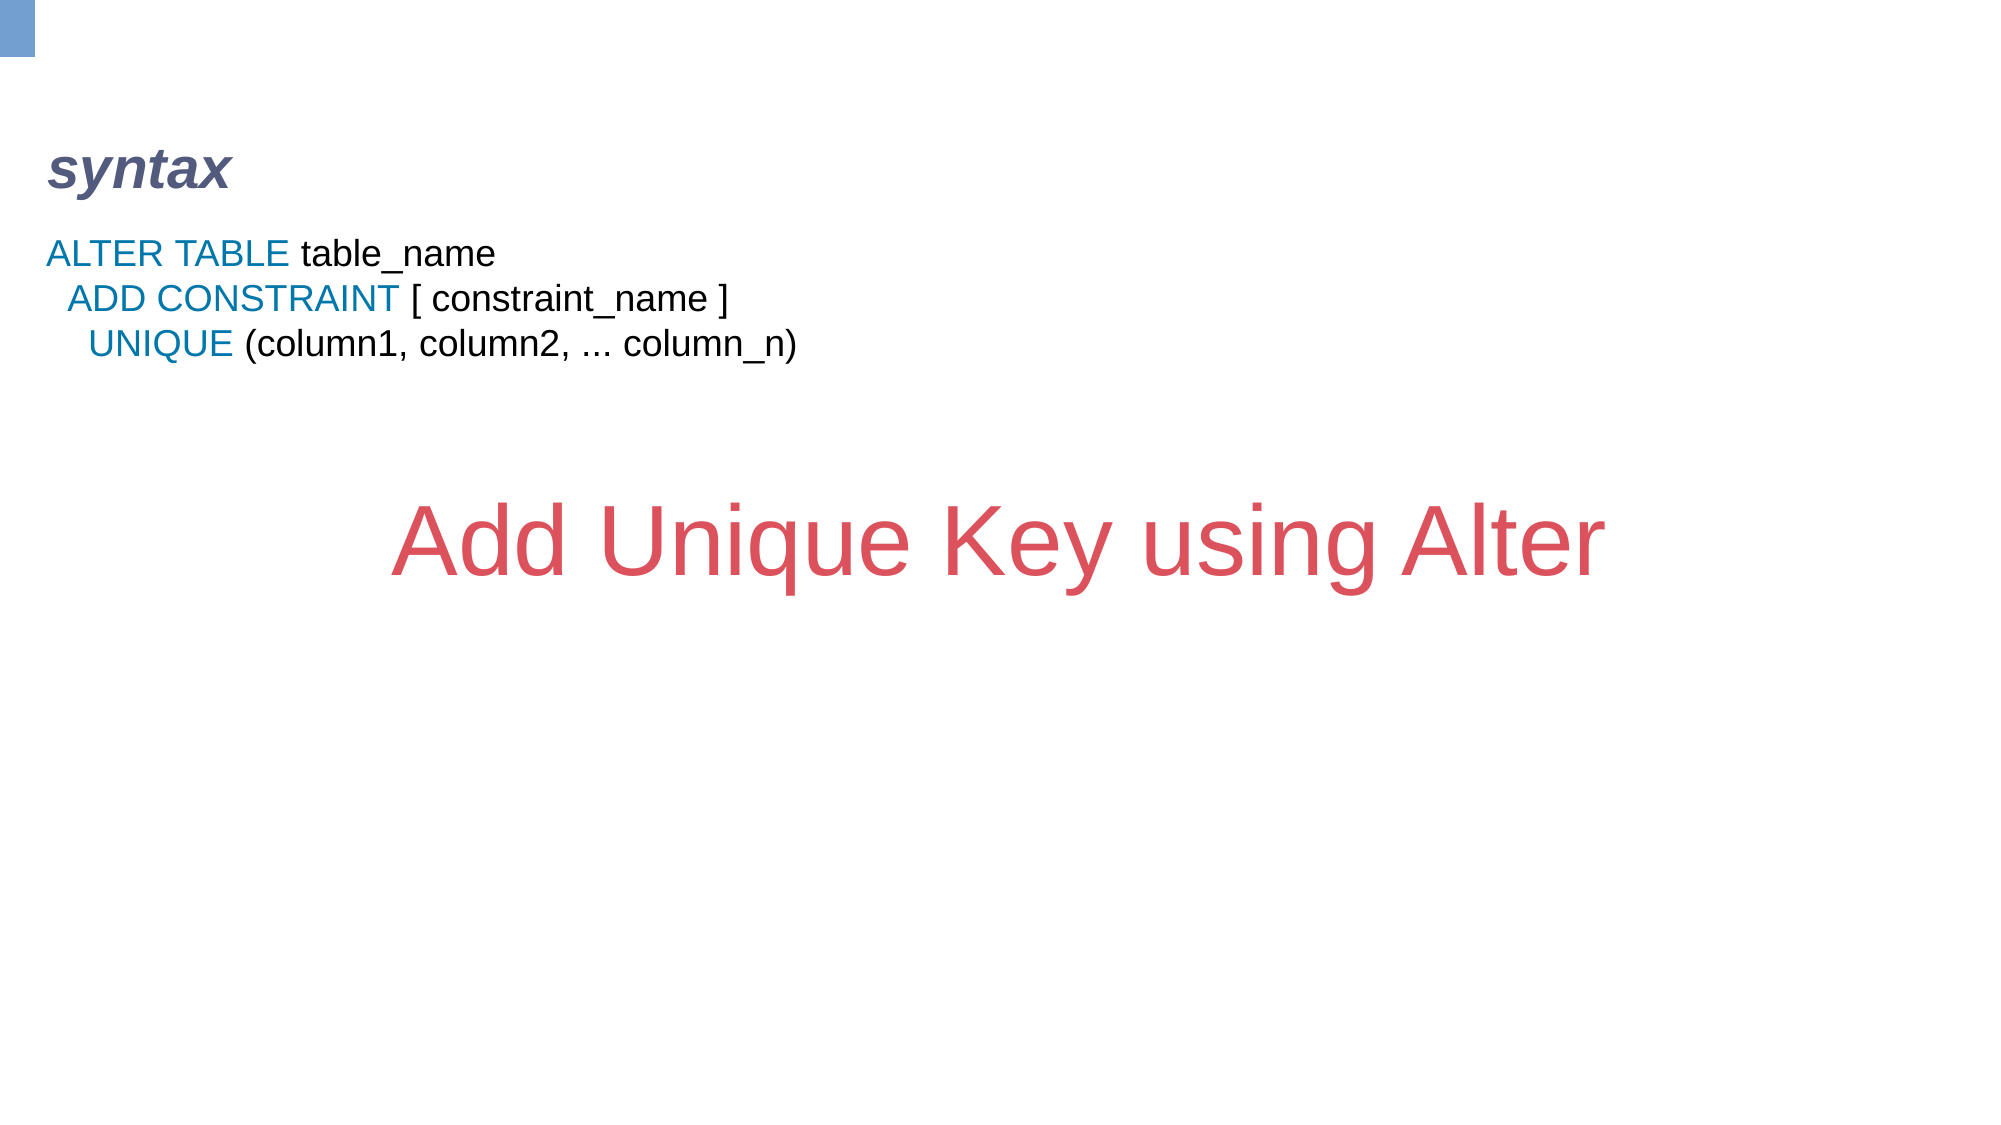

syntax
ALTER TABLE table_name
  ADD CONSTRAINT [ constraint_name ]
    UNIQUE (column1, column2, ... column_n)
Add Unique Key using Alter